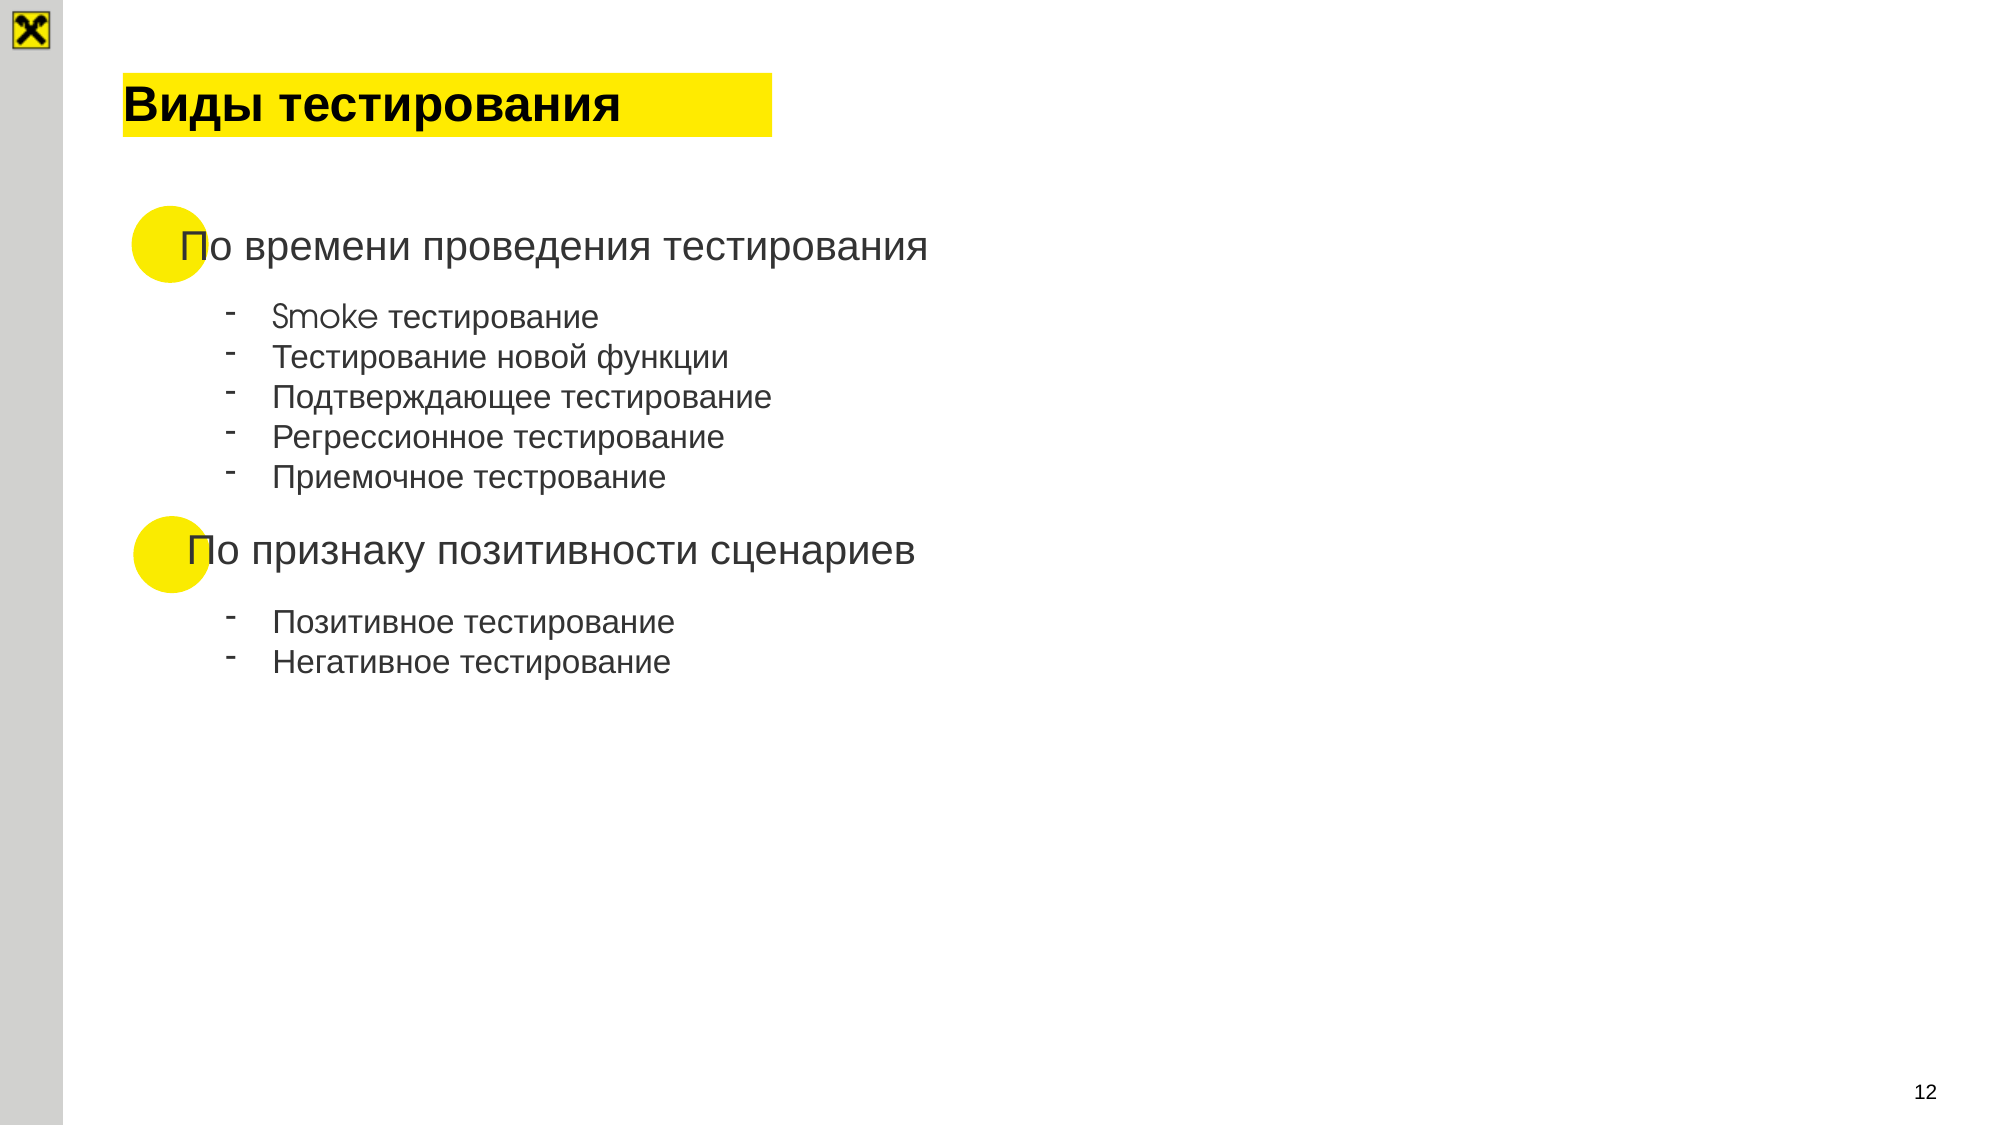

# Виды тестирования

По времени проведения тестирования

Smoke тестирование
Тестирование новой функции
Подтверждающее тестирование
Регрессионное тестирование
Приемочное тестрование

По признаку позитивности сценариев

Позитивное тестирование
Негативное тестирование
12